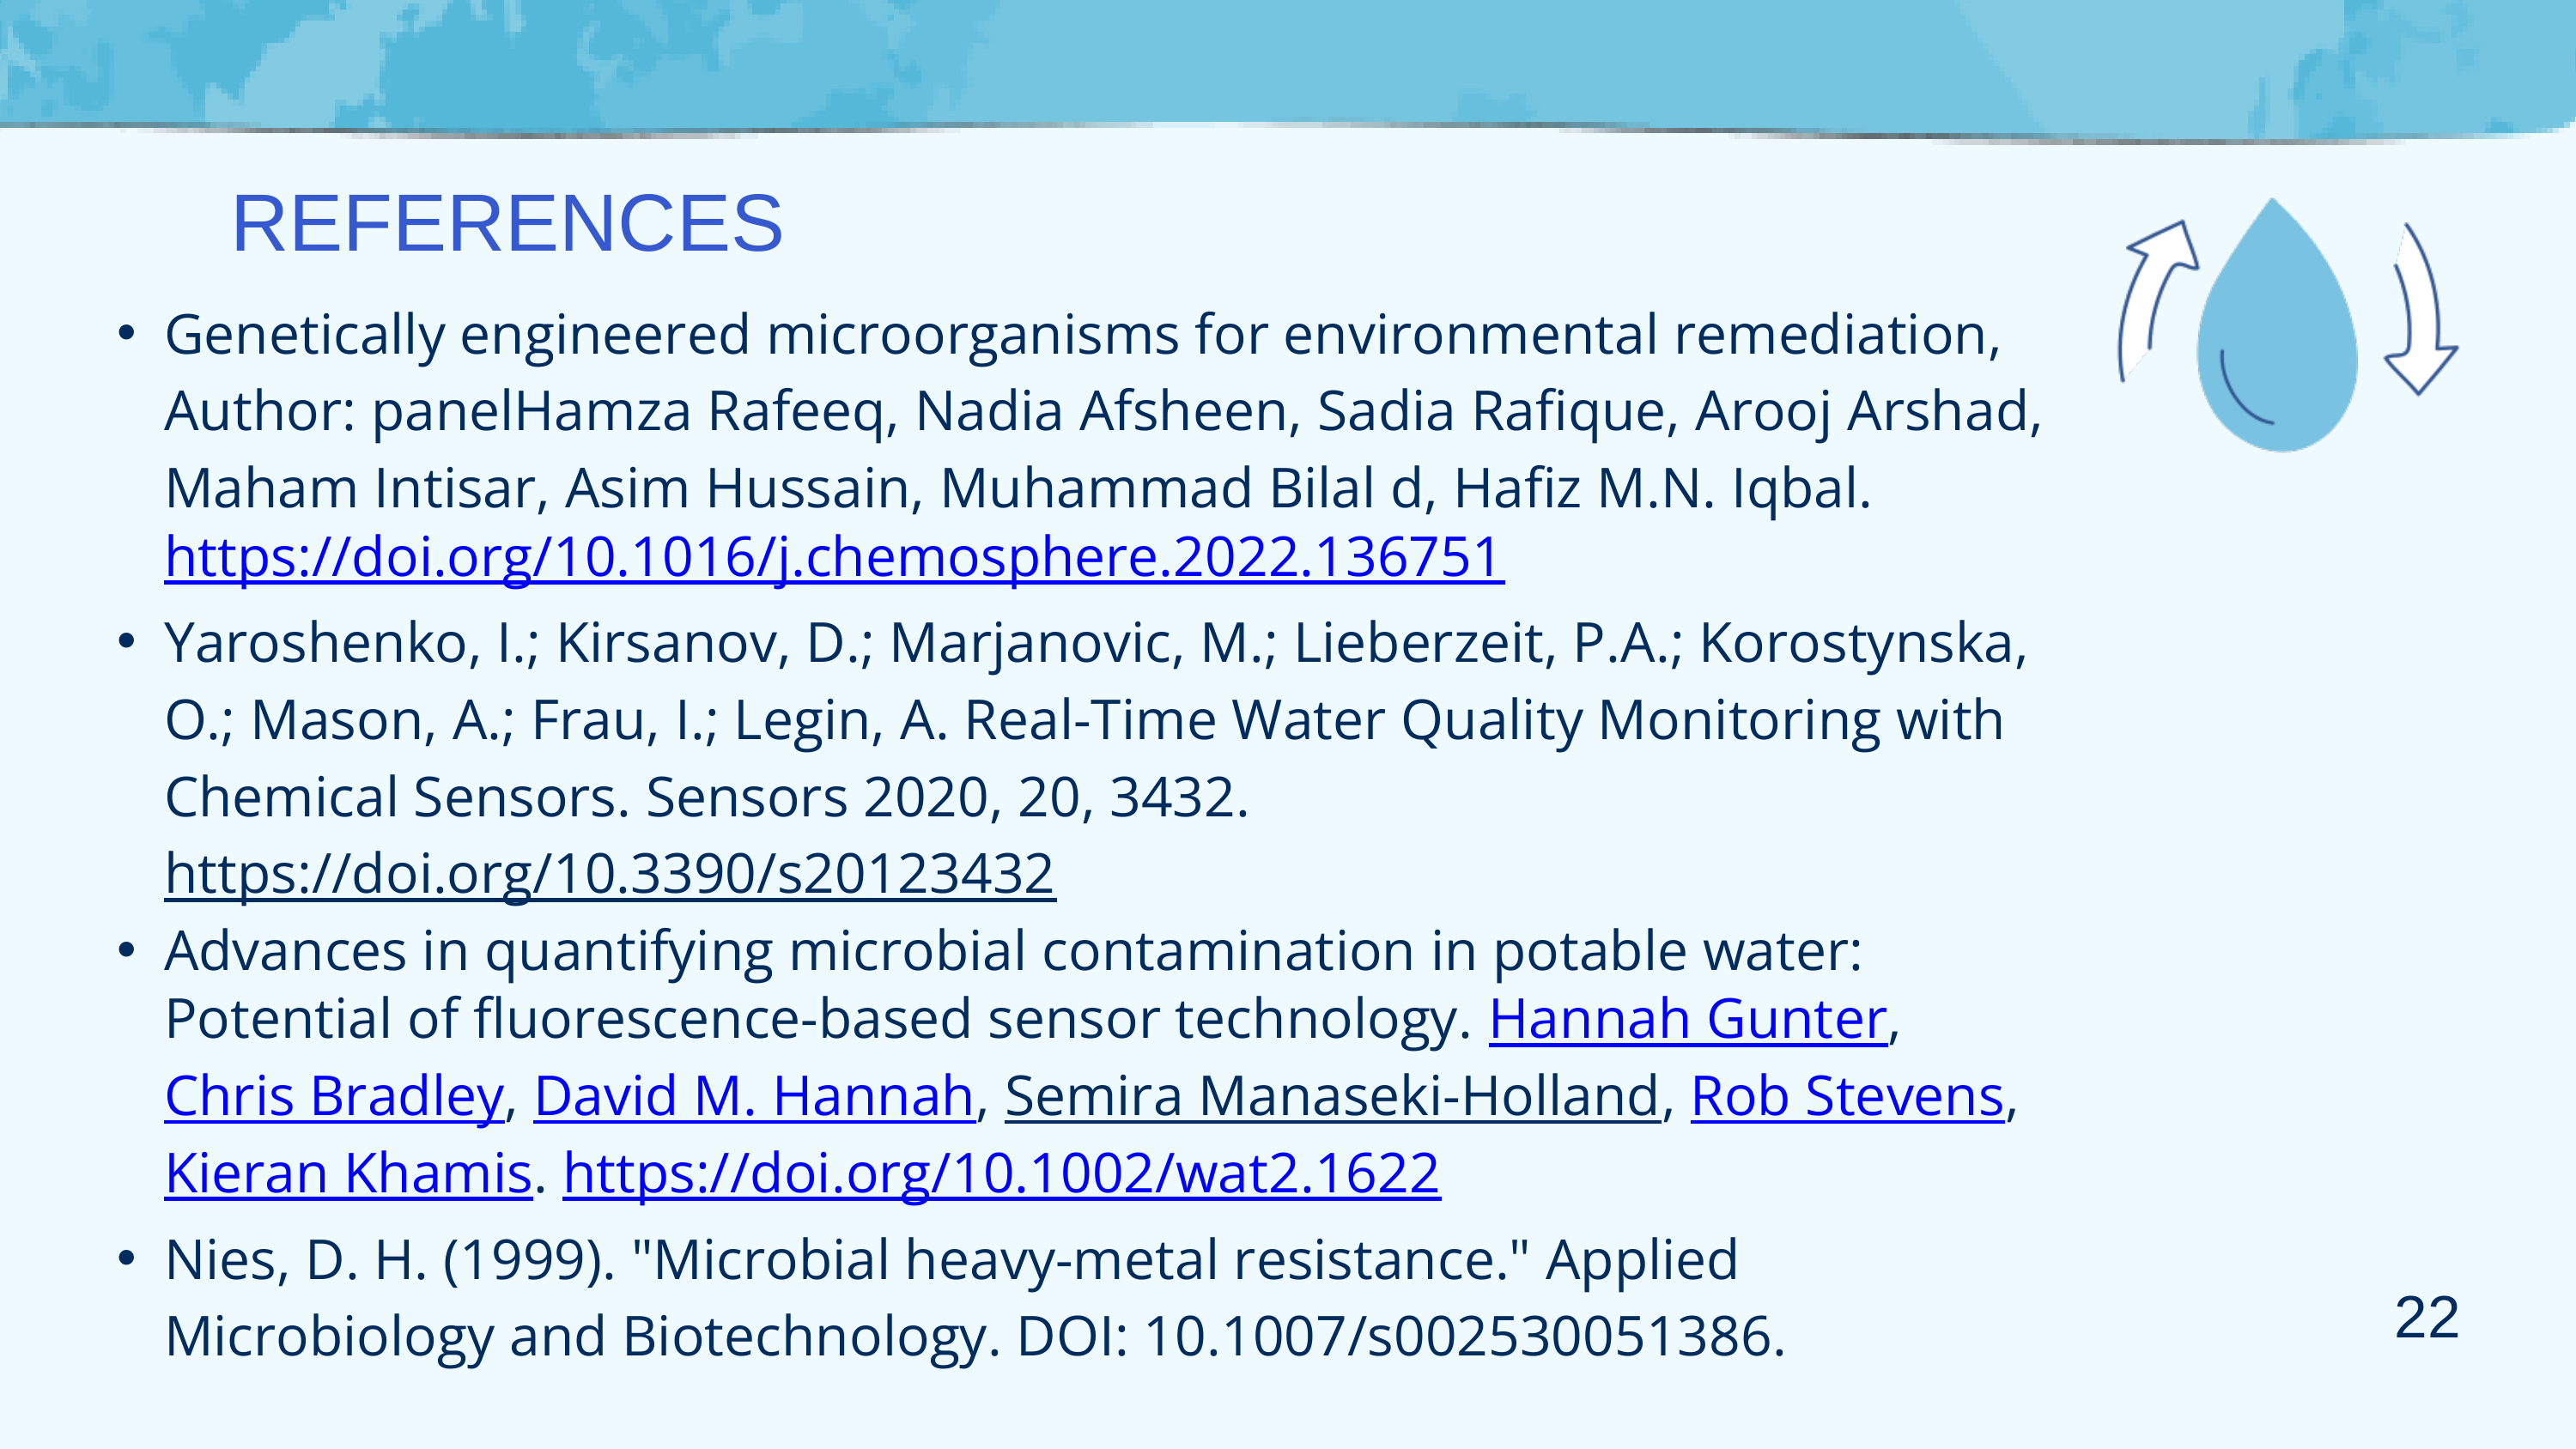

REFERENCES

Genetically engineered microorganisms for environmental remediation, Author: panelHamza Rafeeq, Nadia Afsheen, Sadia Rafique, Arooj Arshad, Maham Intisar, Asim Hussain, Muhammad Bilal d, Hafiz M.N. Iqbal. https://doi.org/10.1016/j.chemosphere.2022.136751
Yaroshenko, I.; Kirsanov, D.; Marjanovic, M.; Lieberzeit, P.A.; Korostynska, O.; Mason, A.; Frau, I.; Legin, A. Real-Time Water Quality Monitoring with Chemical Sensors. Sensors 2020, 20, 3432. https://doi.org/10.3390/s20123432
Advances in quantifying microbial contamination in potable water: Potential of fluorescence-based sensor technology. Hannah Gunter, Chris Bradley, David M. Hannah, Semira Manaseki-Holland, Rob Stevens, Kieran Khamis. https://doi.org/10.1002/wat2.1622
Nies, D. H. (1999). "Microbial heavy-metal resistance." Applied Microbiology and Biotechnology. DOI: 10.1007/s002530051386.
22